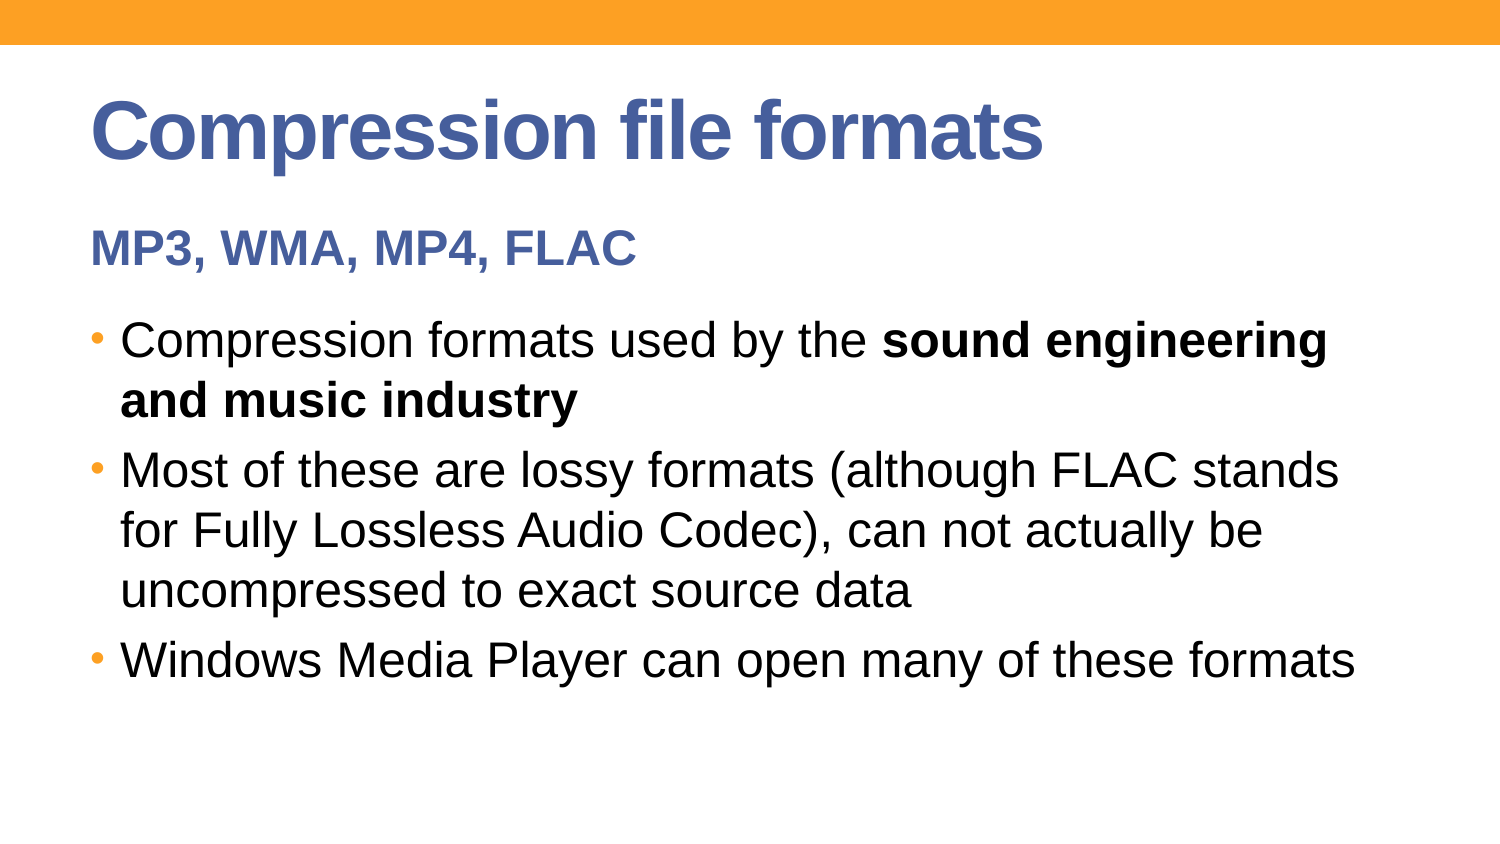

# Compression file formats
MP3, WMA, MP4, FLAC
Compression formats used by the sound engineering and music industry
Most of these are lossy formats (although FLAC stands for Fully Lossless Audio Codec), can not actually be uncompressed to exact source data
Windows Media Player can open many of these formats